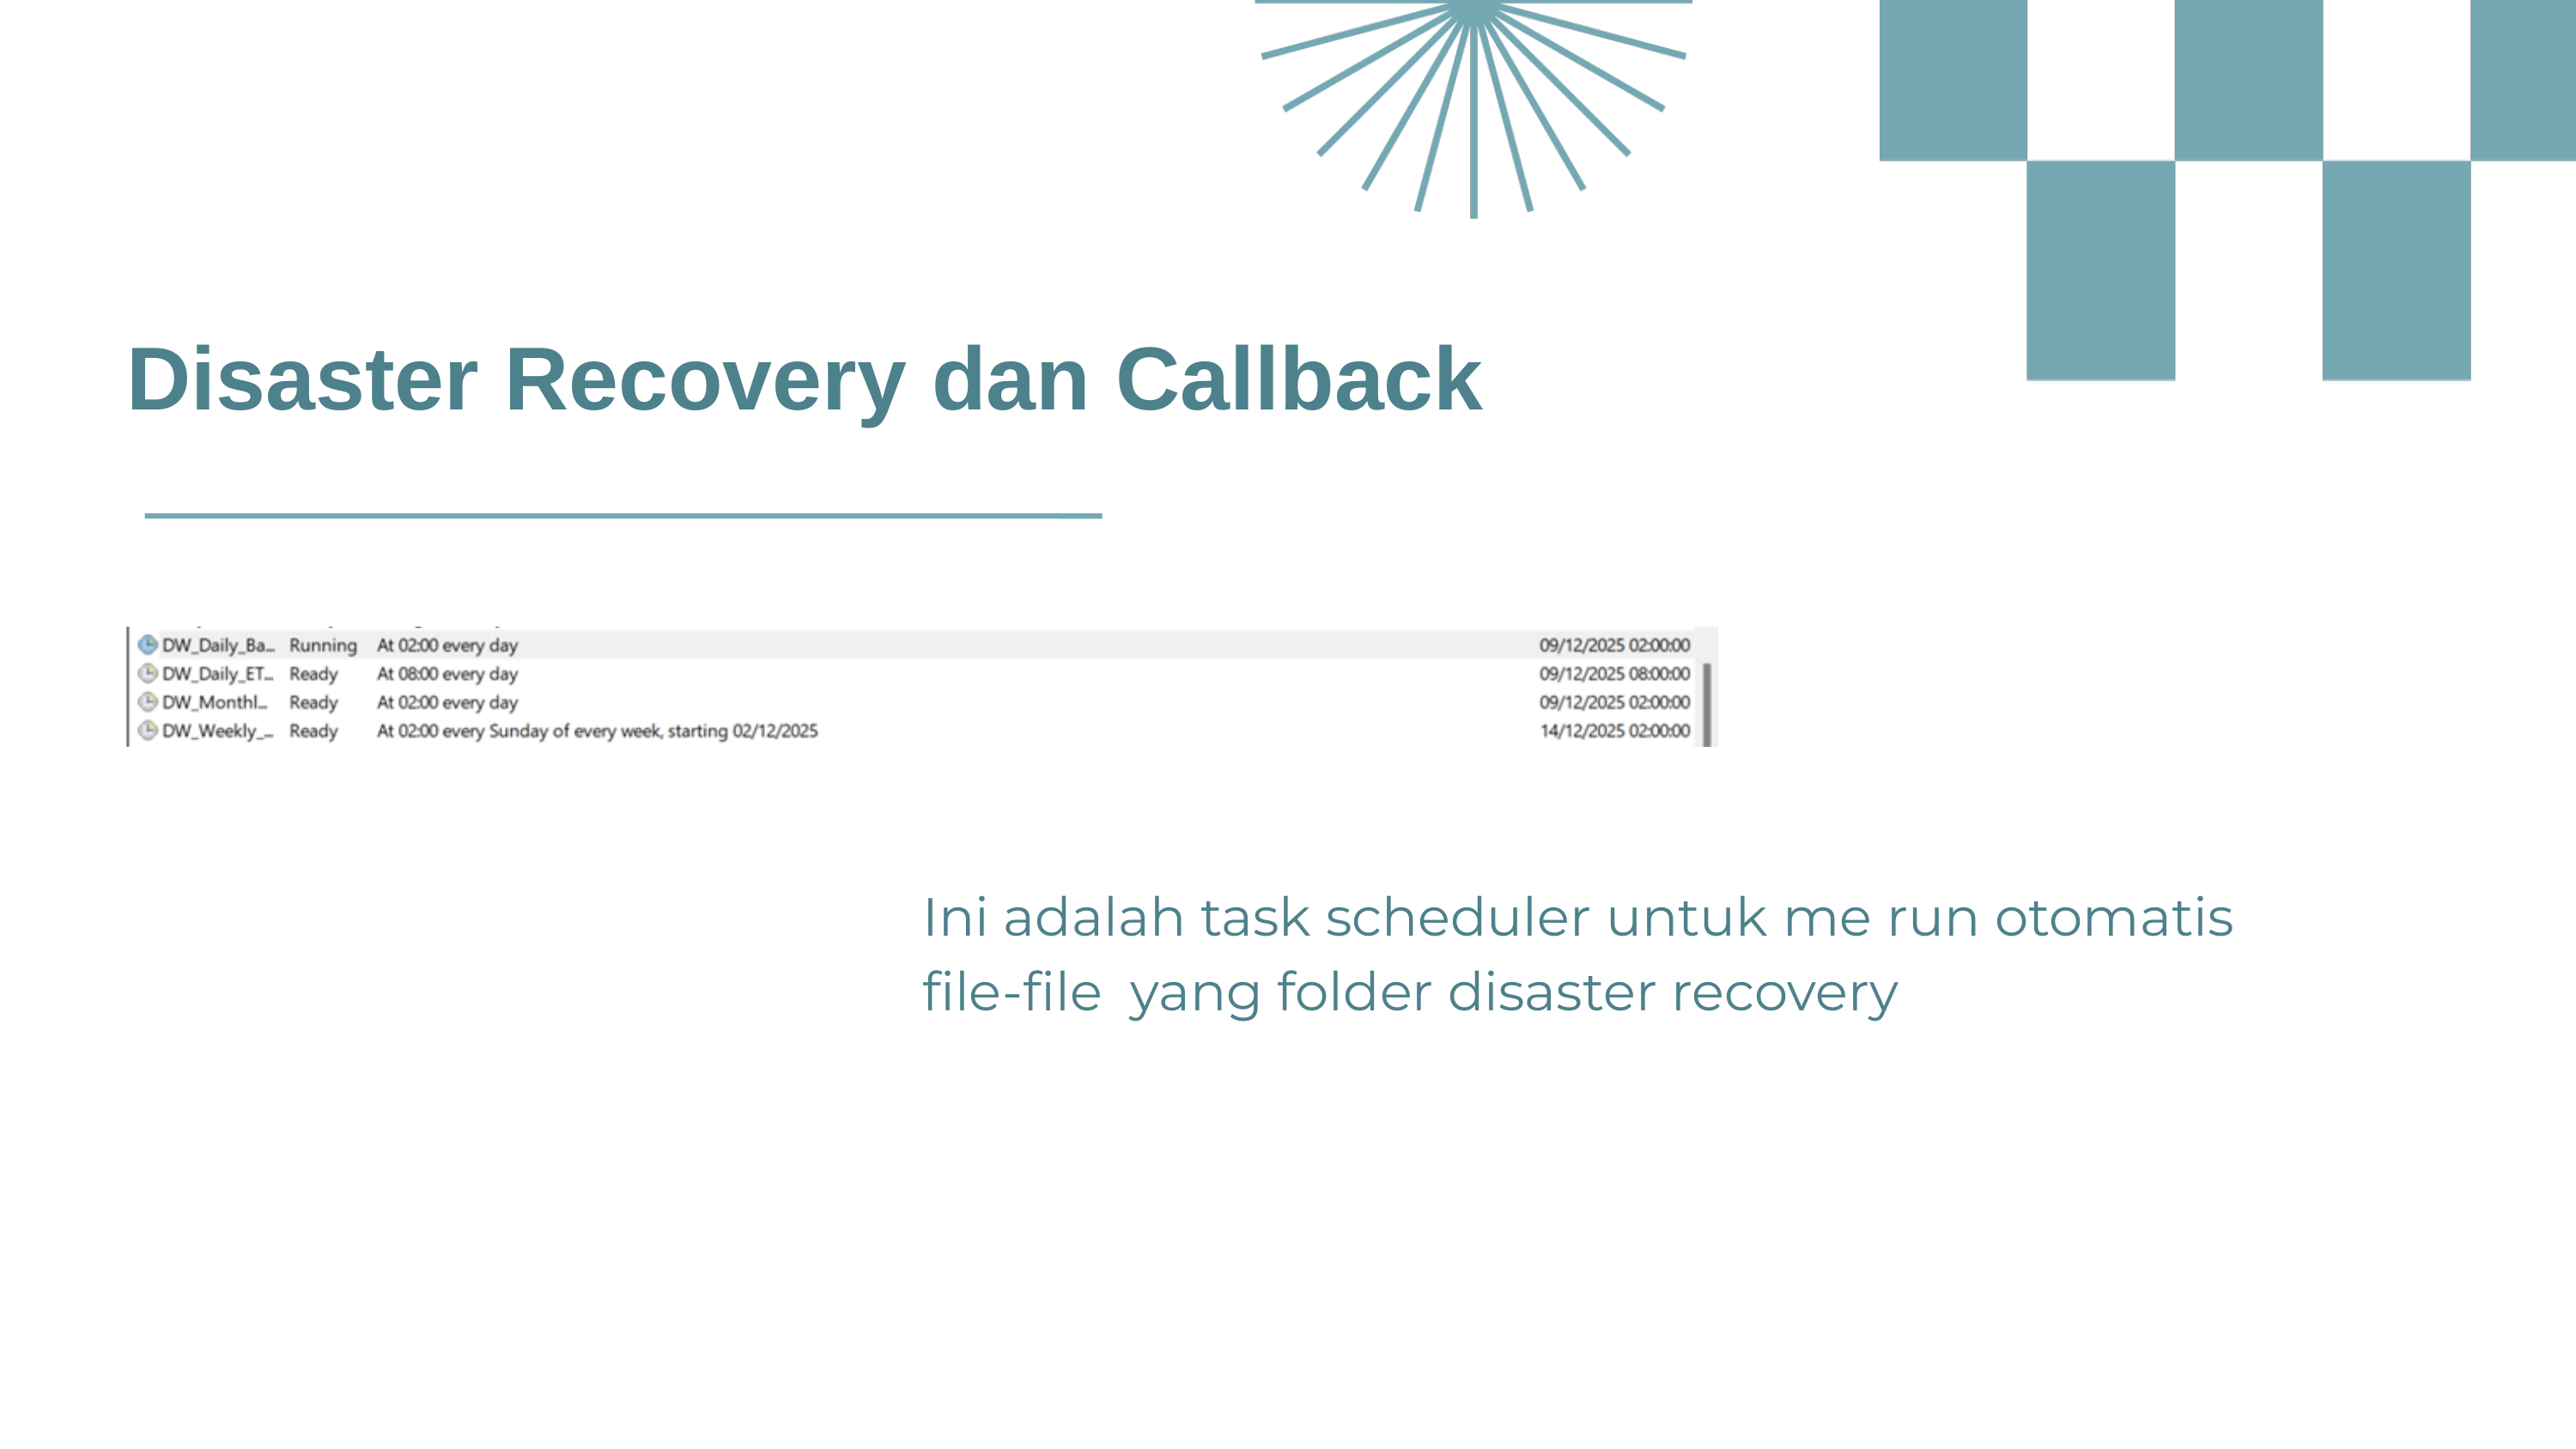

Disaster Recovery dan Callback

Ini adalah task scheduler untuk me run otomatis file-file  yang folder disaster recovery